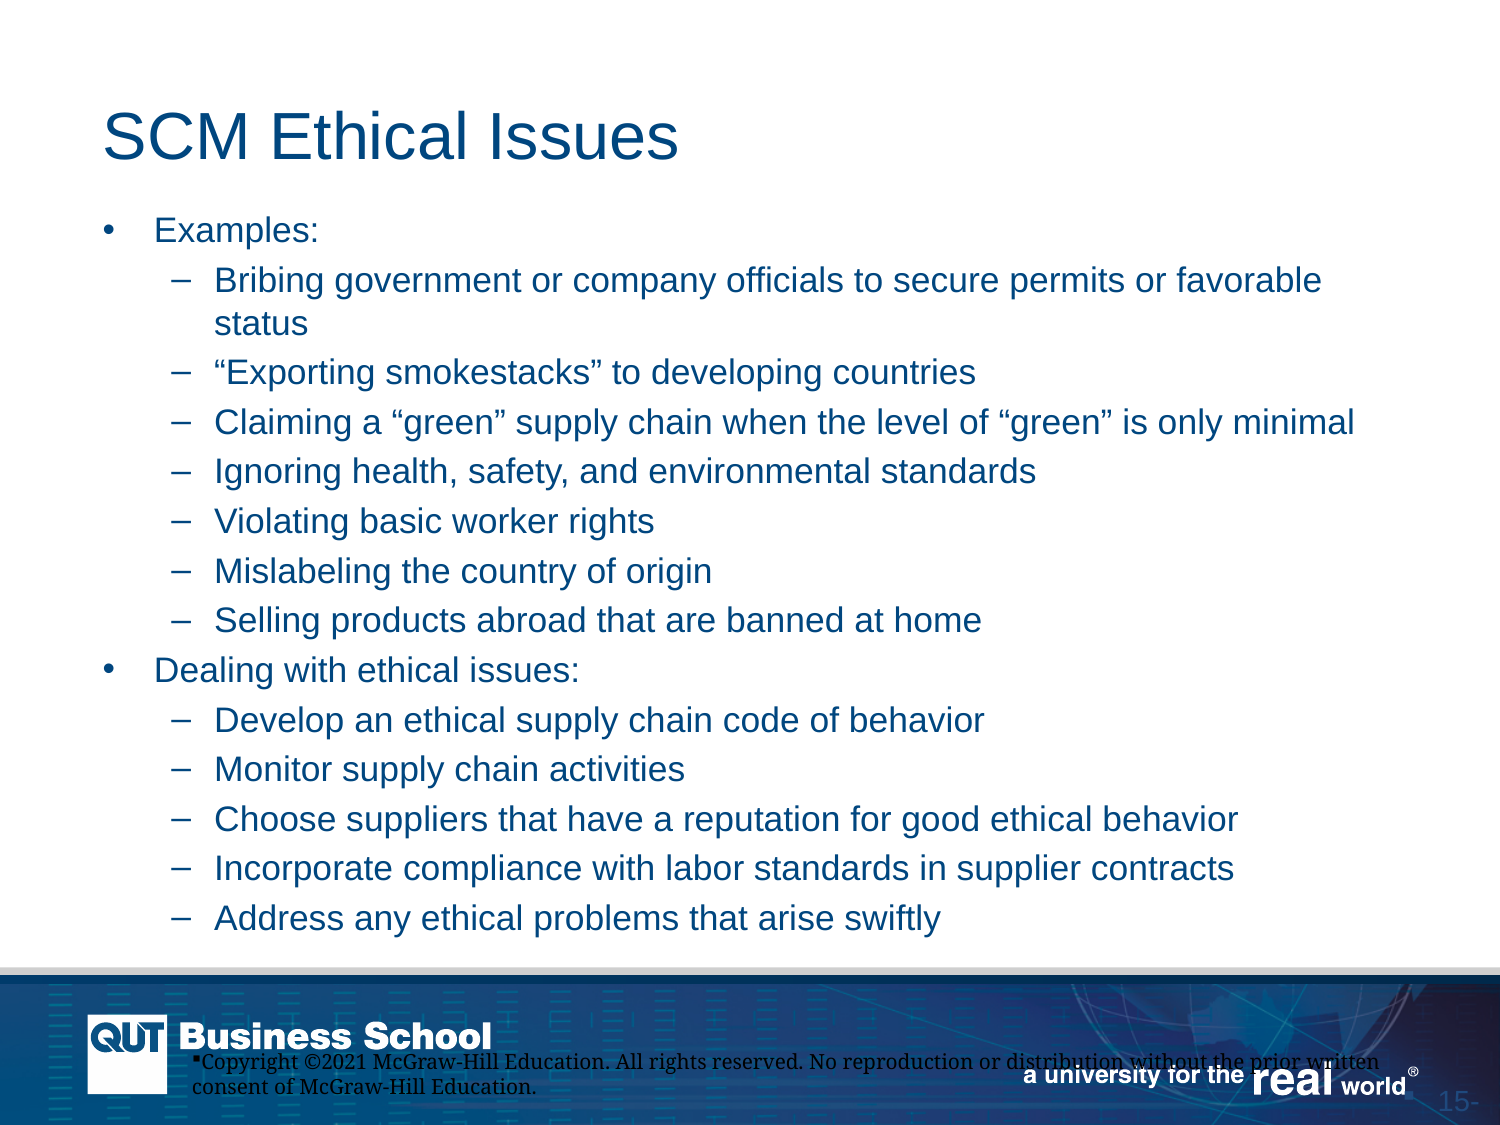

# SCM Ethical Issues
Examples:
Bribing government or company officials to secure permits or favorable status
“Exporting smokestacks” to developing countries
Claiming a “green” supply chain when the level of “green” is only minimal
Ignoring health, safety, and environmental standards
Violating basic worker rights
Mislabeling the country of origin
Selling products abroad that are banned at home
Dealing with ethical issues:
Develop an ethical supply chain code of behavior
Monitor supply chain activities
Choose suppliers that have a reputation for good ethical behavior
Incorporate compliance with labor standards in supplier contracts
Address any ethical problems that arise swiftly
Copyright ©2021 McGraw-Hill Education. All rights reserved. No reproduction or distribution without the prior written consent of McGraw-Hill Education.

15-19